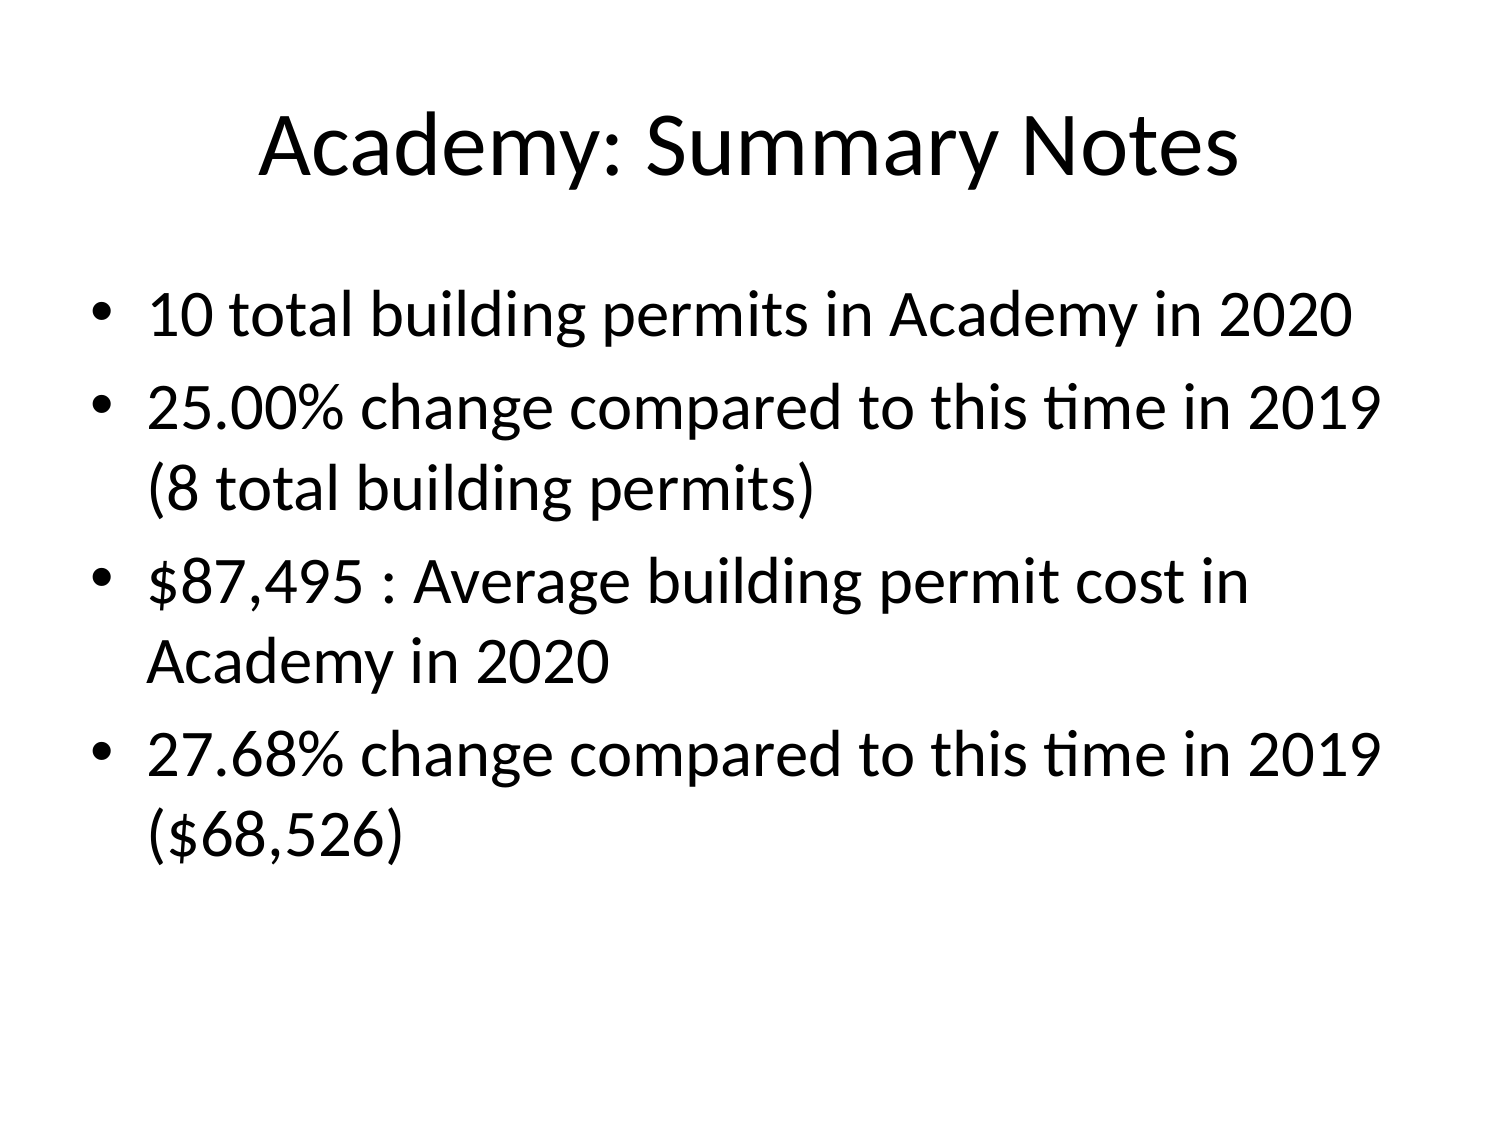

# Academy: Summary Notes
10 total building permits in Academy in 2020
25.00% change compared to this time in 2019 (8 total building permits)
$87,495 : Average building permit cost in Academy in 2020
27.68% change compared to this time in 2019 ($68,526)